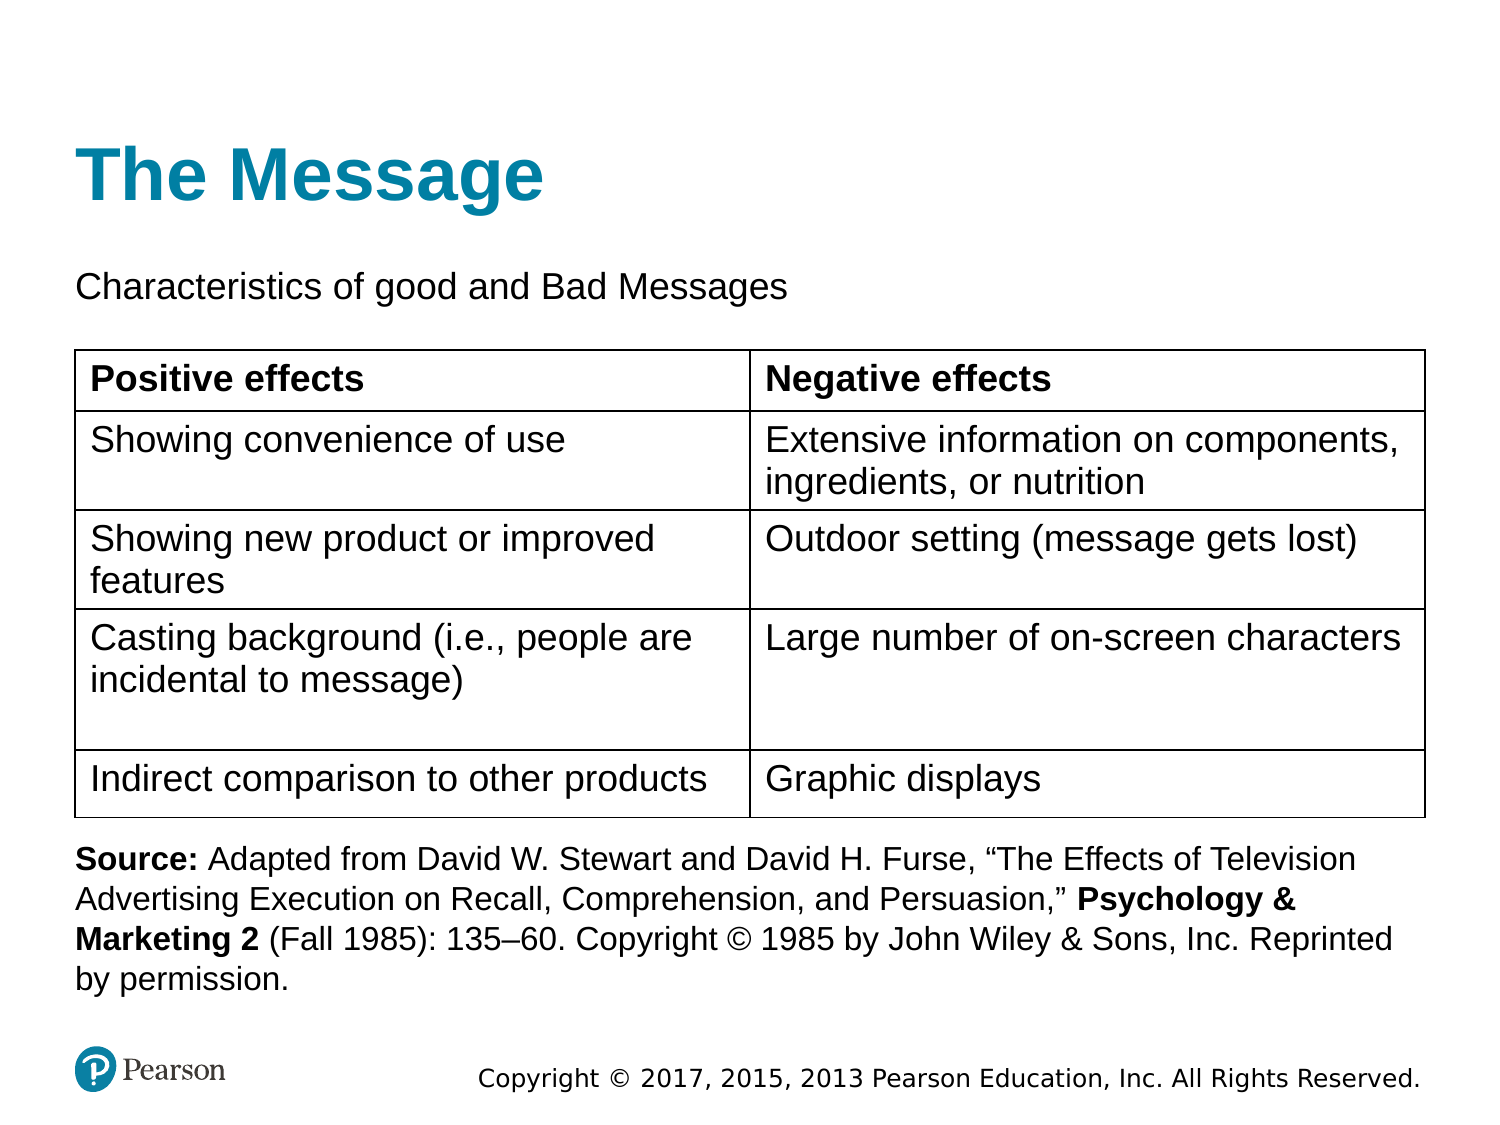

# The Message
Characteristics of good and Bad Messages
| Positive effects | Negative effects |
| --- | --- |
| Showing convenience of use | Extensive information on components, ingredients, or nutrition |
| Showing new product or improved features | Outdoor setting (message gets lost) |
| Casting background (i.e., people are incidental to message) | Large number of on-screen characters |
| Indirect comparison to other products | Graphic displays |
Source: Adapted from David W. Stewart and David H. Furse, “The Effects of Television Advertising Execution on Recall, Comprehension, and Persuasion,” Psychology & Marketing 2 (Fall 1985): 135–60. Copyright © 1985 by John Wiley & Sons, Inc. Reprinted by permission.